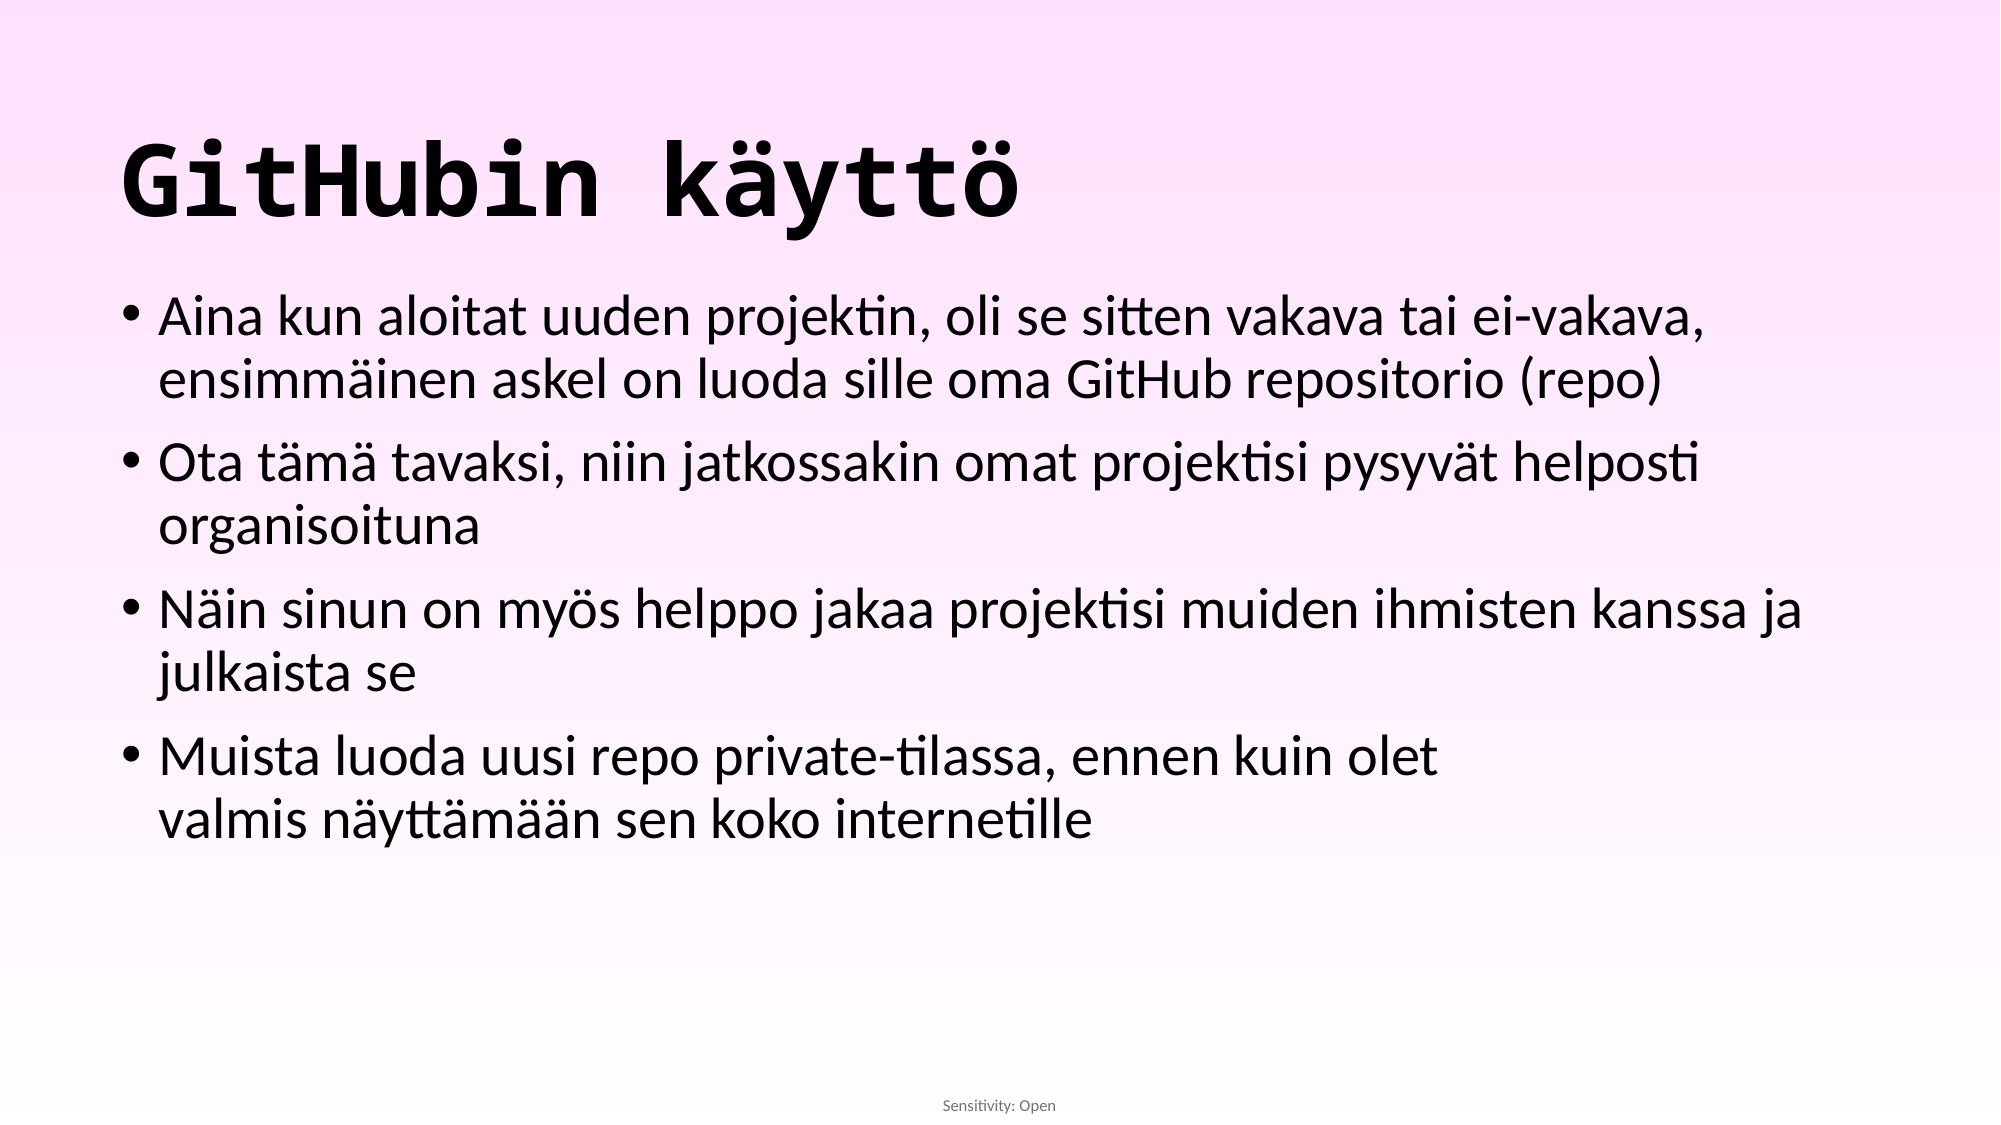

# GitHubin käyttö
Aina kun aloitat uuden projektin, oli se sitten vakava tai ei-vakava, ensimmäinen askel on luoda sille oma GitHub repositorio (repo)
Ota tämä tavaksi, niin jatkossakin omat projektisi pysyvät helposti organisoituna
Näin sinun on myös helppo jakaa projektisi muiden ihmisten kanssa ja julkaista se
Muista luoda uusi repo private-tilassa, ennen kuin olet
valmis näyttämään sen koko internetille